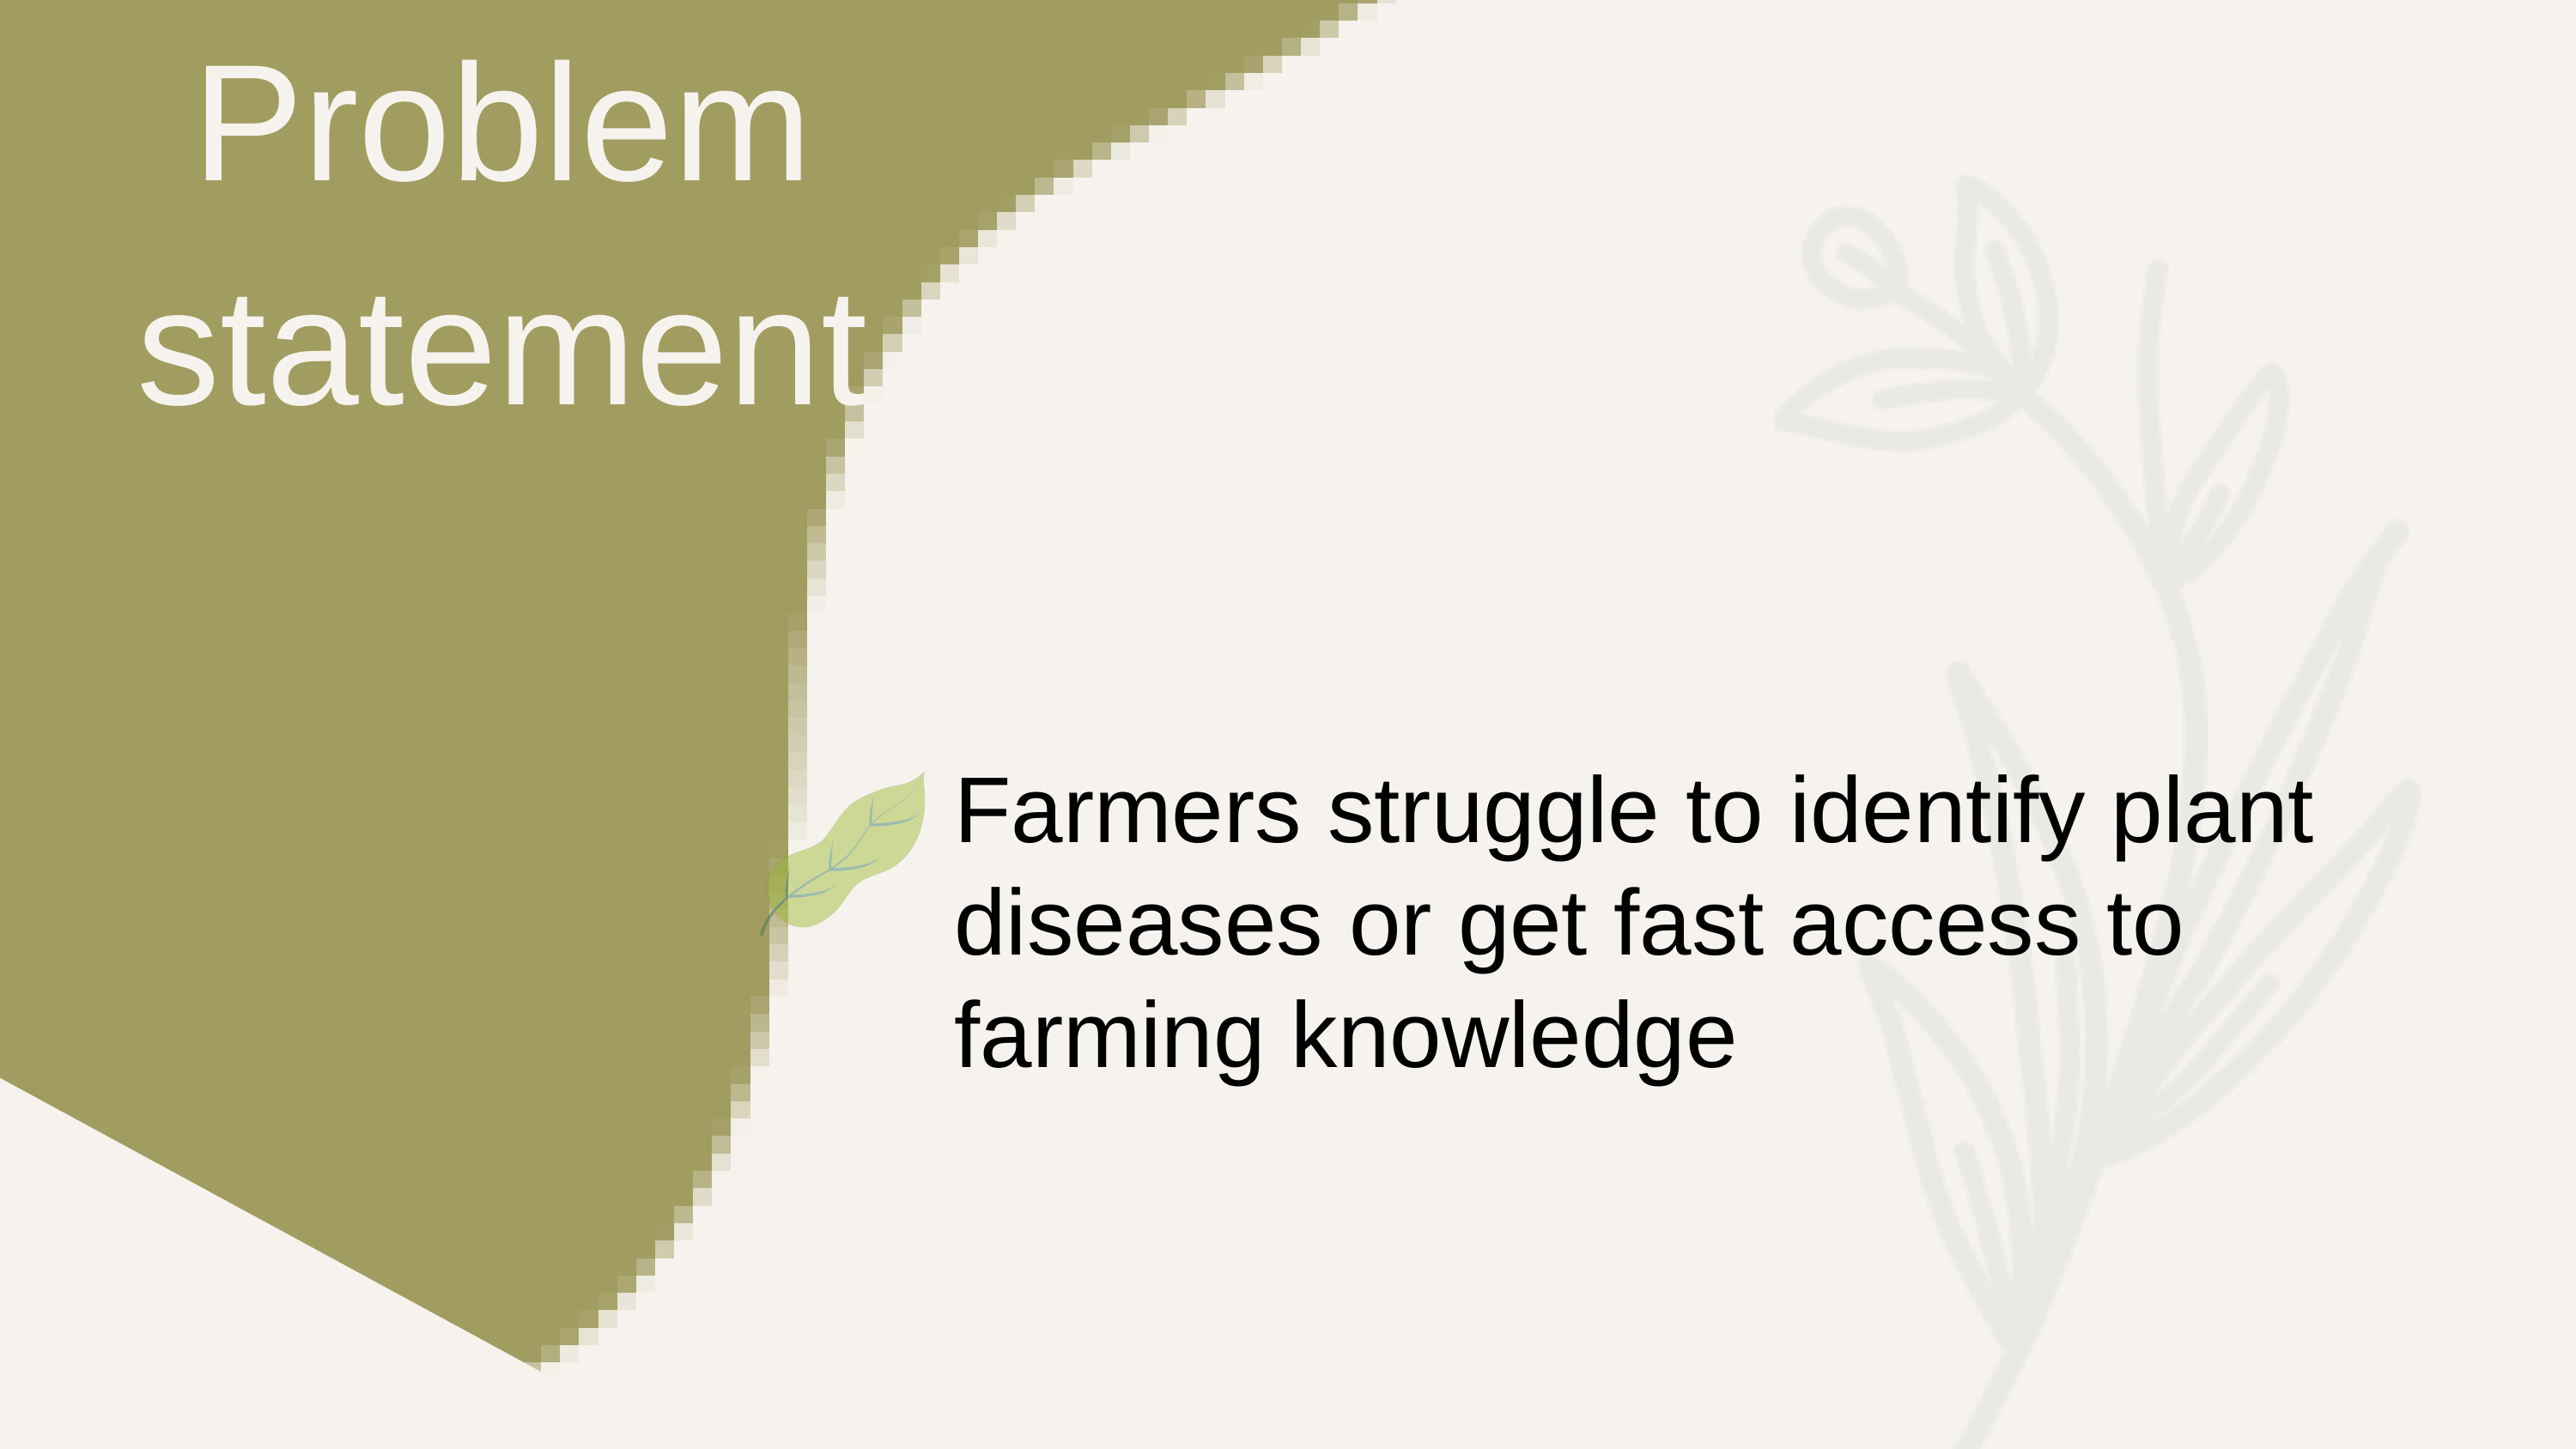

Problem statement

Farmers struggle to identify plant diseases or get fast access to farming knowledge